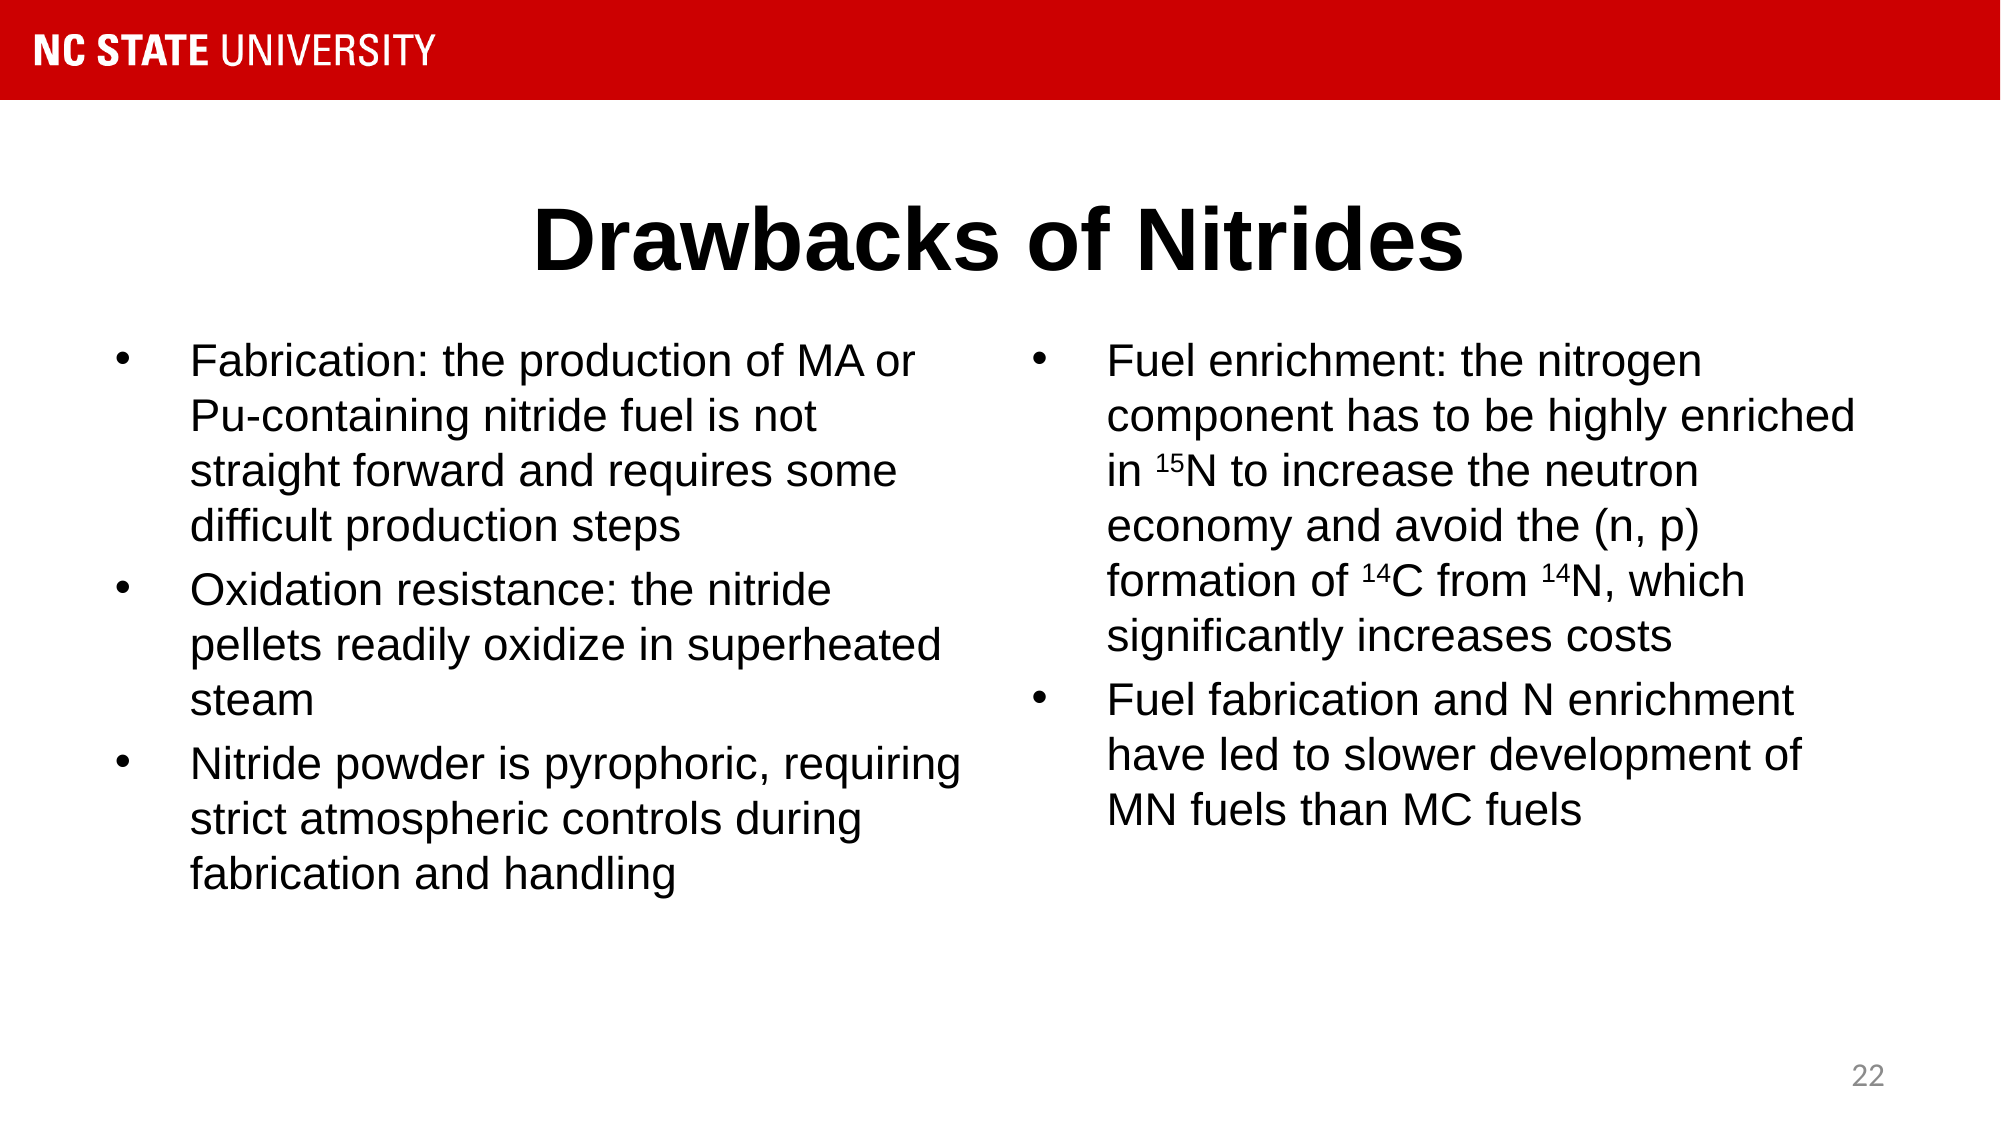

# Drawbacks of Nitrides
Fabrication: the production of MA or Pu-containing nitride fuel is not straight forward and requires some difficult production steps
Oxidation resistance: the nitride pellets readily oxidize in superheated steam
Nitride powder is pyrophoric, requiring strict atmospheric controls during fabrication and handling

Fuel enrichment: the nitrogen component has to be highly enriched in 15N to increase the neutron economy and avoid the (n, p) formation of 14C from 14N, which significantly increases costs
Fuel fabrication and N enrichment have led to slower development of MN fuels than MC fuels

22